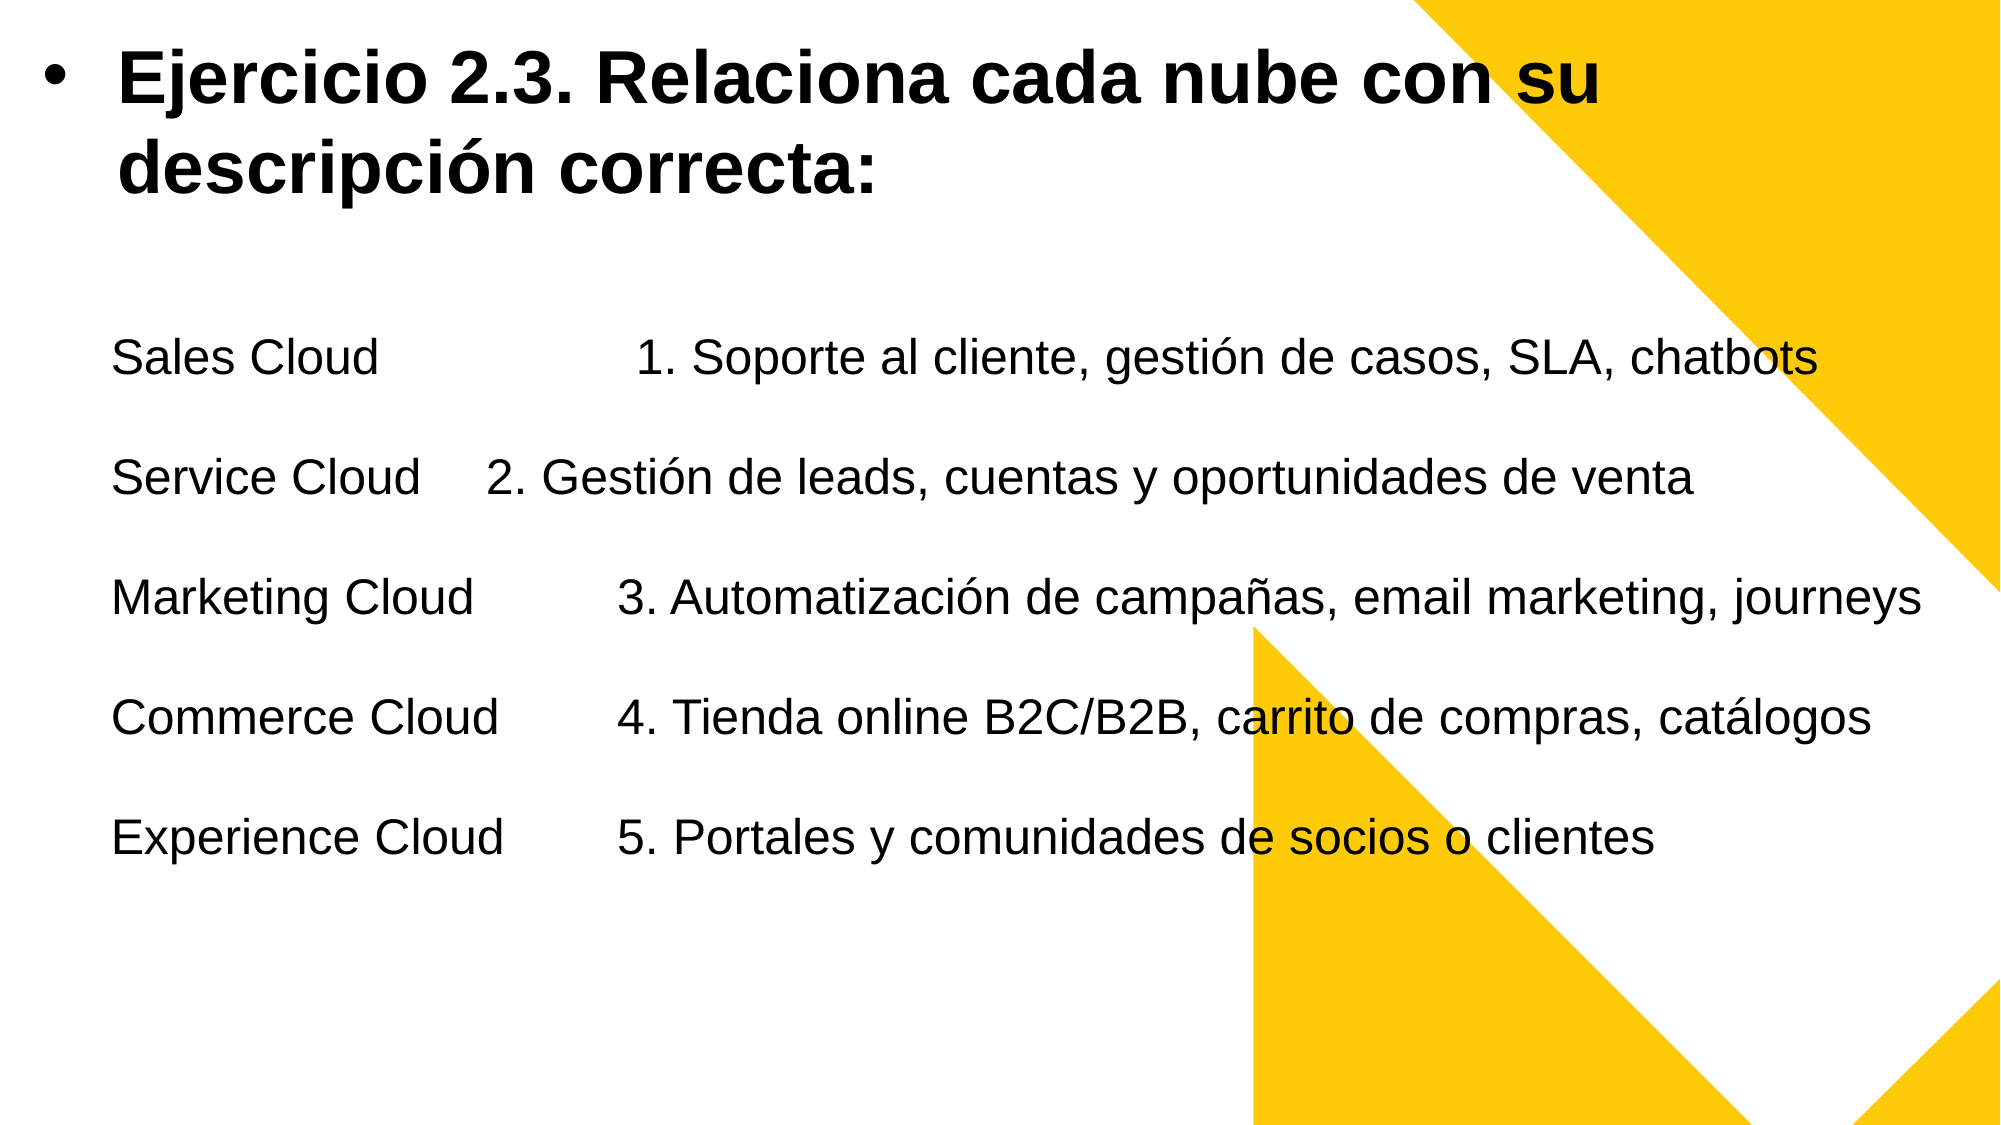

Sales Cloud		1. Soporte al cliente, gestión de casos, SLA, chatbots
Service Cloud	2. Gestión de leads, cuentas y oportunidades de venta
Marketing Cloud	3. Automatización de campañas, email marketing, journeys
Commerce Cloud	4. Tienda online B2C/B2B, carrito de compras, catálogos
Experience Cloud	5. Portales y comunidades de socios o clientes
# Ejercicio 2.3. Relaciona cada nube con su descripción correcta: